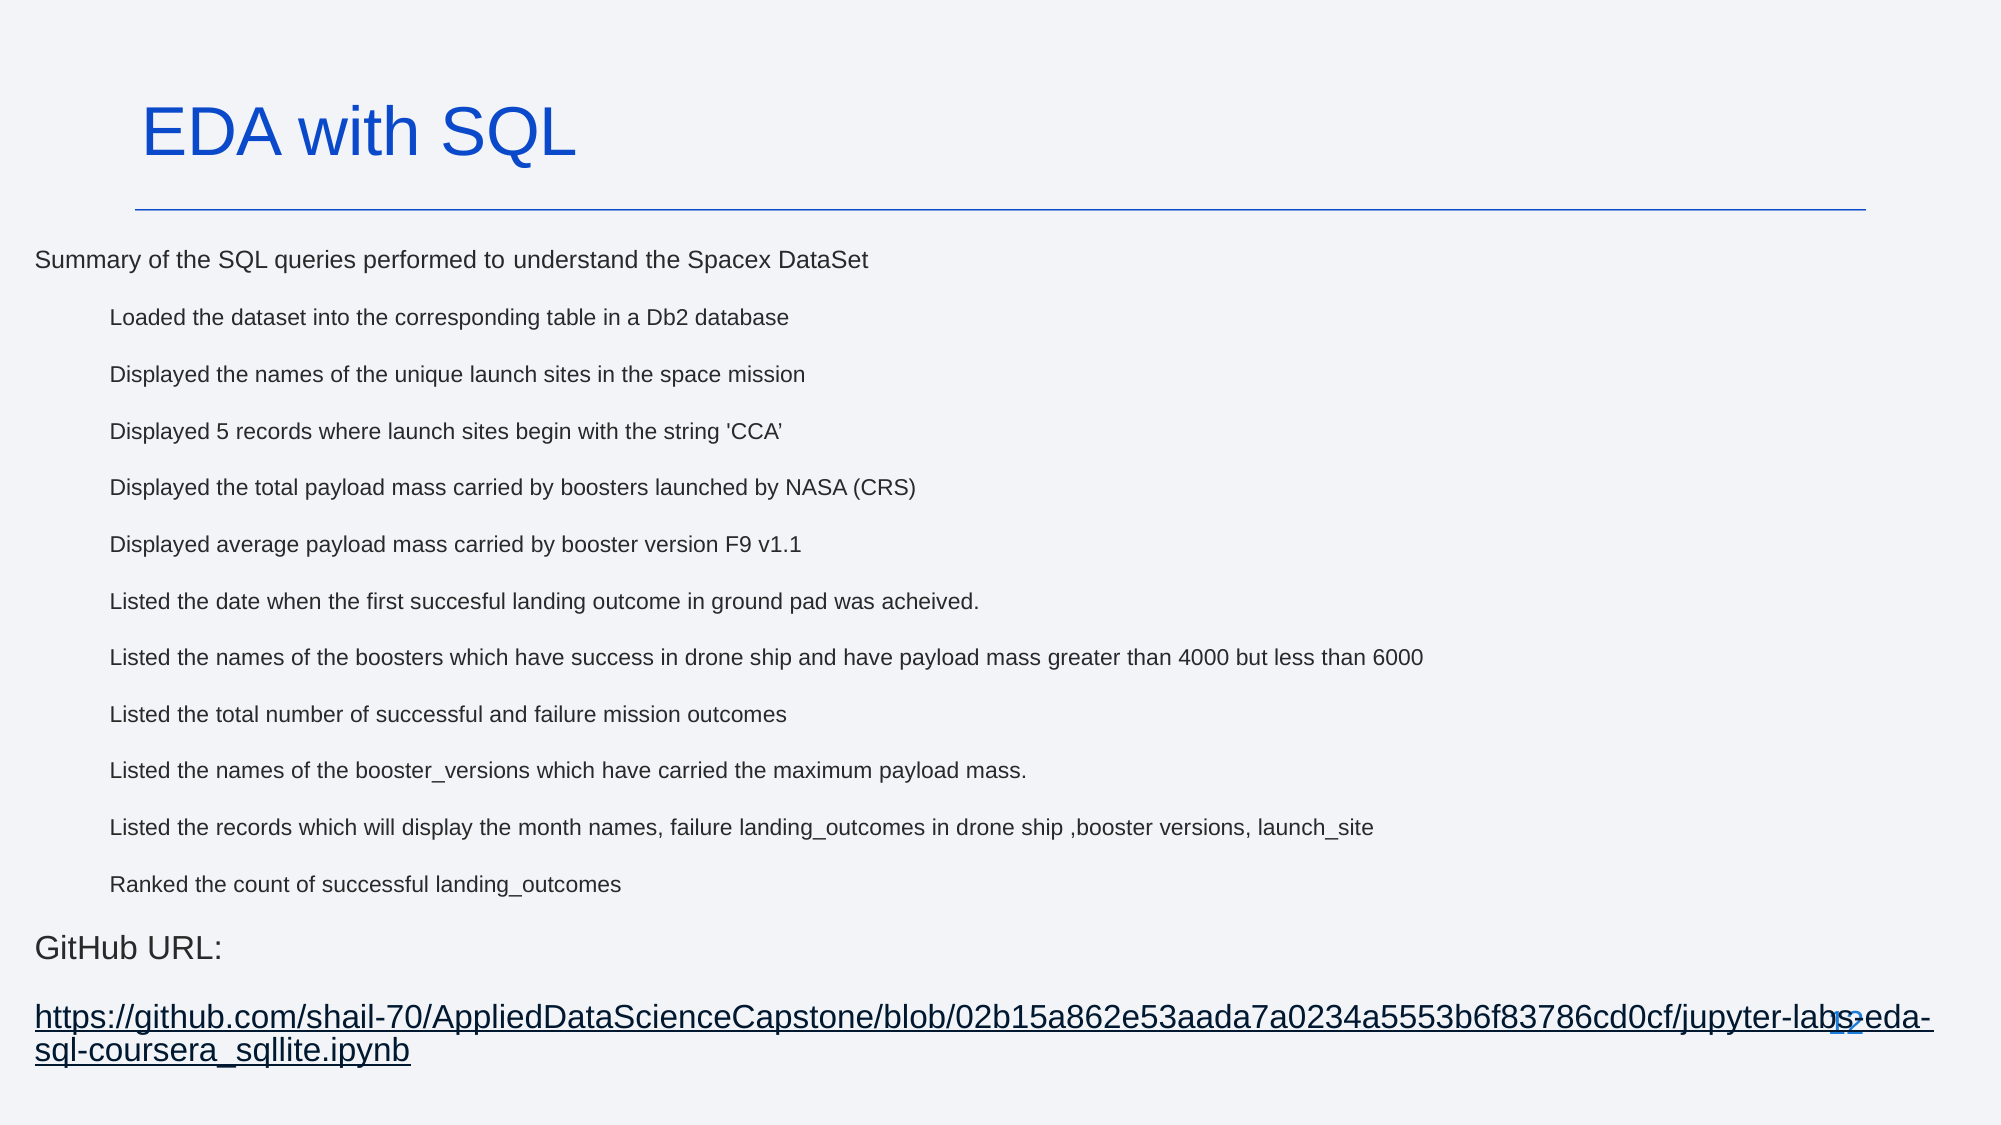

EDA with SQL
Summary of the SQL queries performed to understand the Spacex DataSet
Loaded the dataset into the corresponding table in a Db2 database
Displayed the names of the unique launch sites in the space mission
Displayed 5 records where launch sites begin with the string 'CCA’
Displayed the total payload mass carried by boosters launched by NASA (CRS)
Displayed average payload mass carried by booster version F9 v1.1
Listed the date when the first succesful landing outcome in ground pad was acheived.
Listed the names of the boosters which have success in drone ship and have payload mass greater than 4000 but less than 6000
Listed the total number of successful and failure mission outcomes
Listed the names of the booster_versions which have carried the maximum payload mass.
Listed the records which will display the month names, failure landing_outcomes in drone ship ,booster versions, launch_site
Ranked the count of successful landing_outcomes
GitHub URL:
https://github.com/shail-70/AppliedDataScienceCapstone/blob/02b15a862e53aada7a0234a5553b6f83786cd0cf/jupyter-labs-eda-sql-coursera_sqllite.ipynb

12